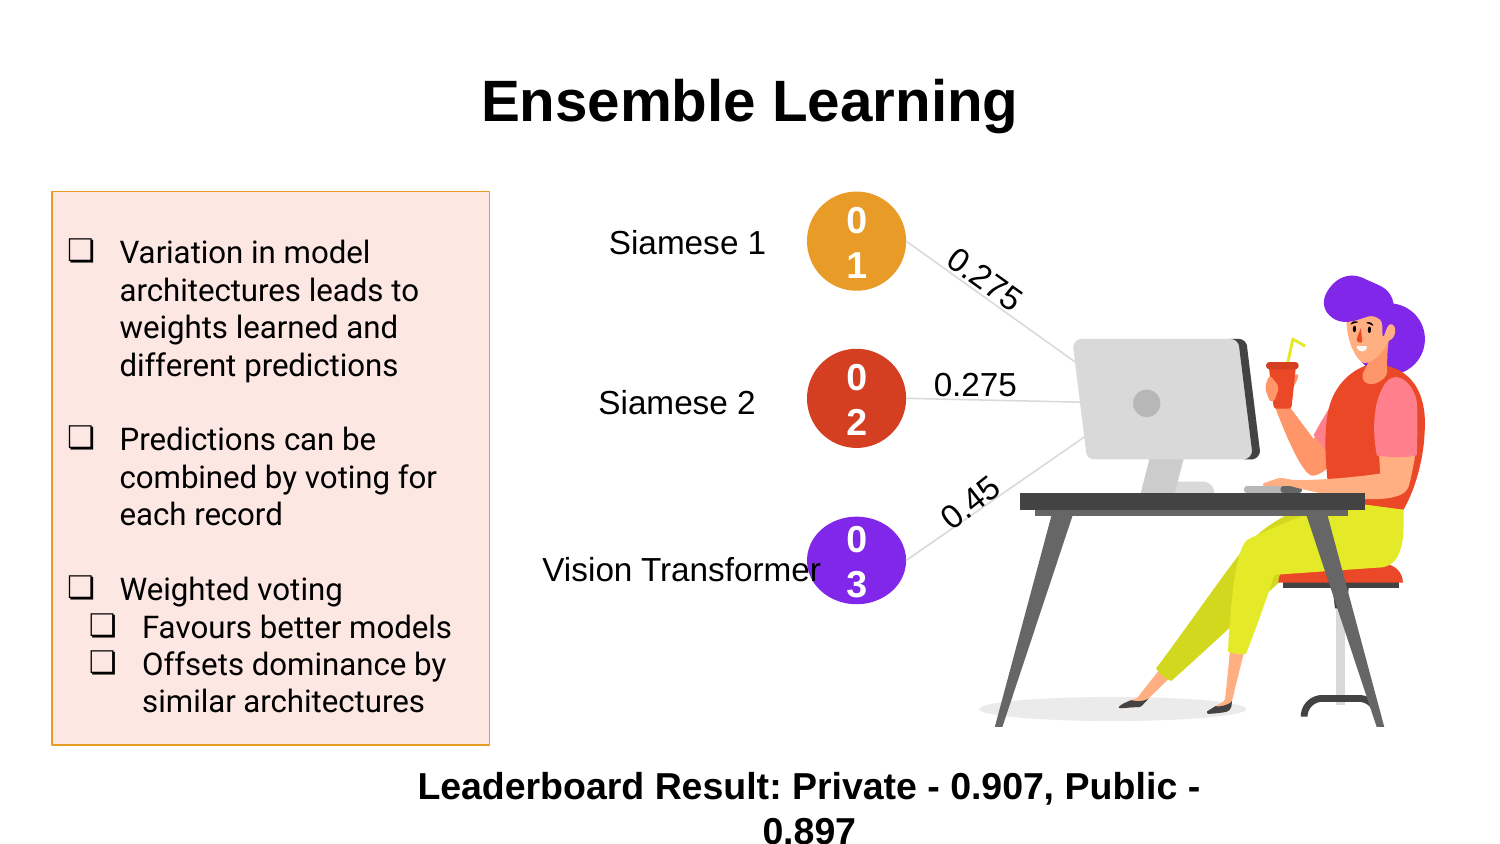

# Ensemble Learning
01

Siamese 1
Variation in model architectures leads to weights learned and different predictions

Predictions can be combined by voting for each record

Weighted voting
Favours better models
Offsets dominance by similar architectures
0.275

0.275
02
Siamese 2

0.45
03
Vision Transformer
Leaderboard Result: Private - 0.907, Public - 0.897